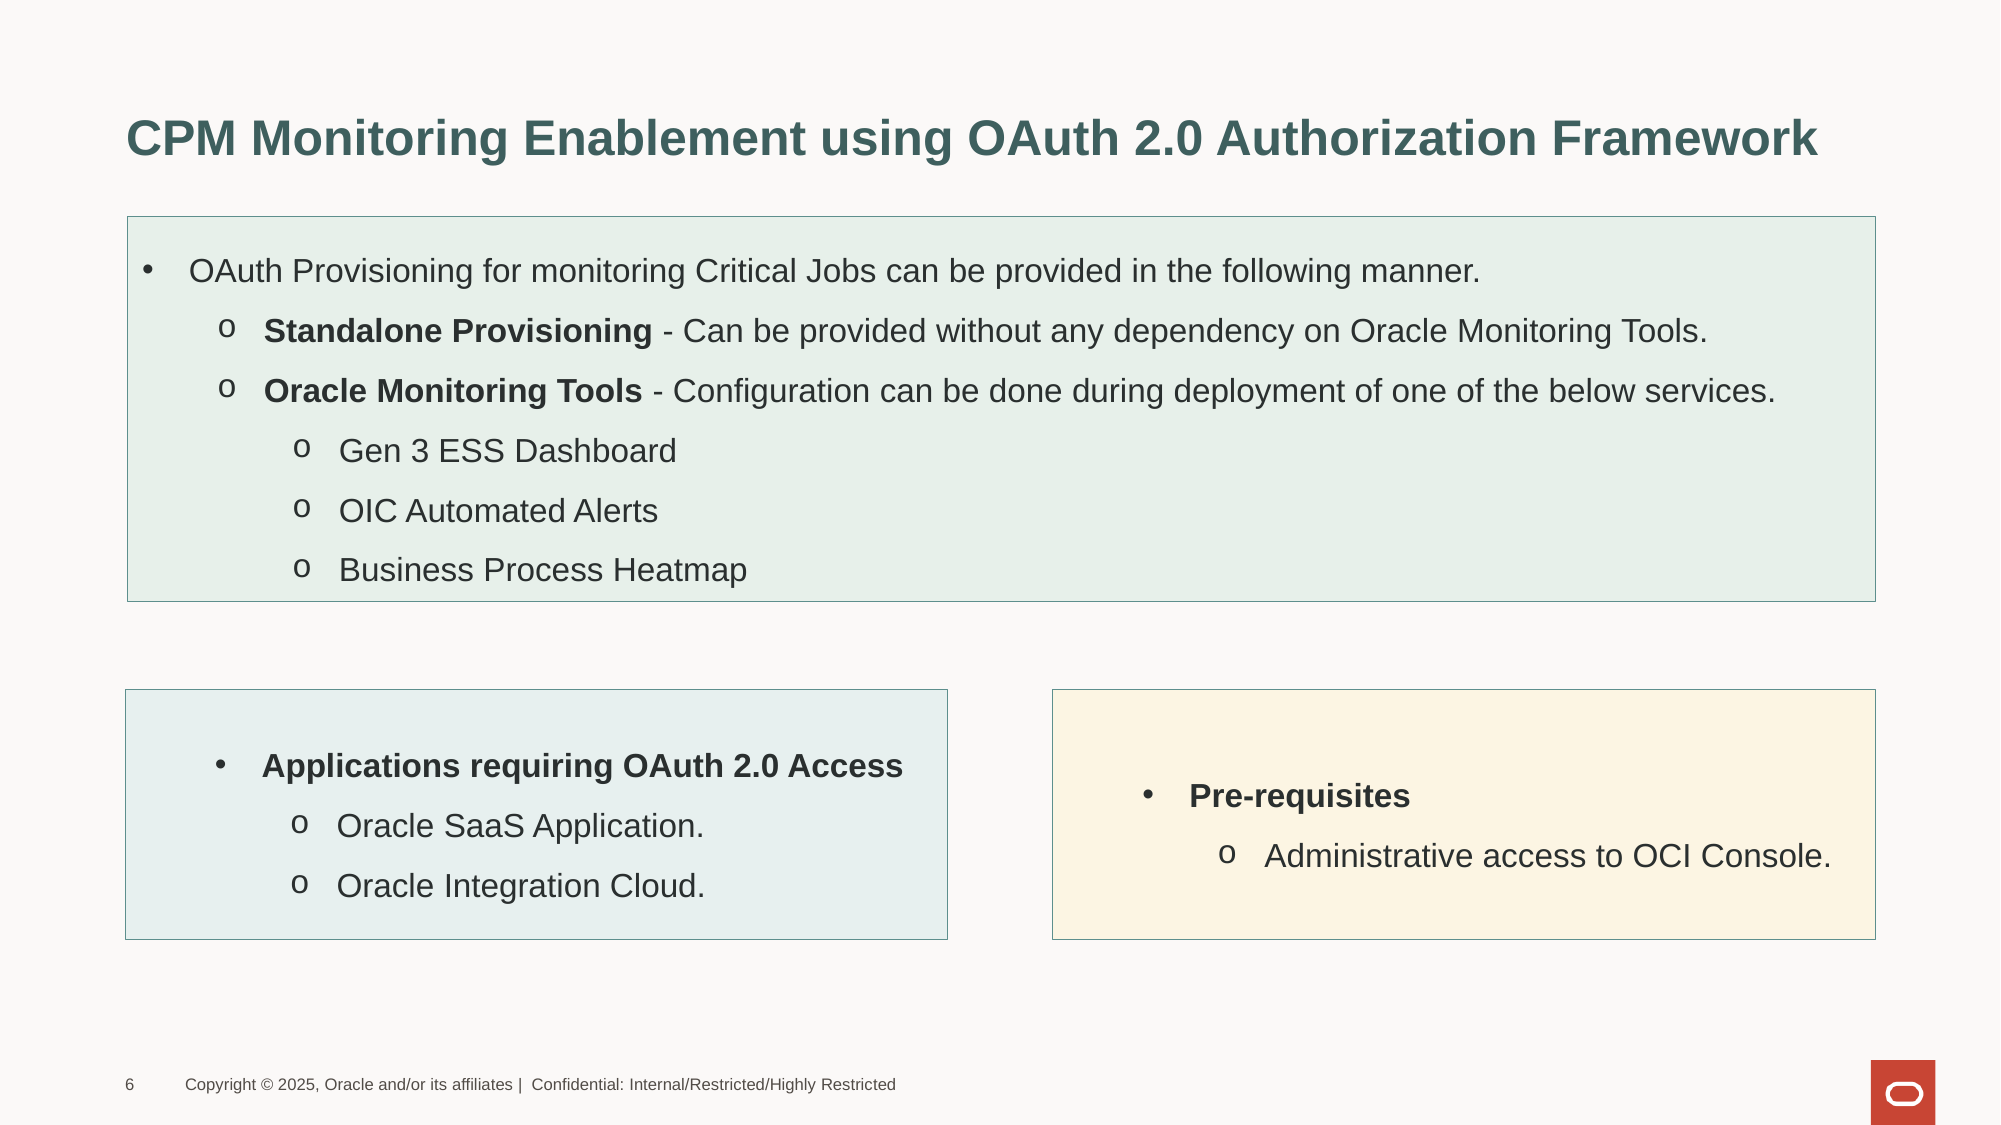

# CPM Monitoring Enablement using OAuth 2.0 Authorization Framework
OAuth Provisioning for monitoring Critical Jobs can be provided in the following manner.
Standalone Provisioning - Can be provided without any dependency on Oracle Monitoring Tools.
Oracle Monitoring Tools - Configuration can be done during deployment of one of the below services.
Gen 3 ESS Dashboard
OIC Automated Alerts
Business Process Heatmap
Applications requiring OAuth 2.0 Access
Oracle SaaS Application.
Oracle Integration Cloud.
Pre-requisites
Administrative access to OCI Console.
6
Copyright © 2025, Oracle and/or its affiliates |  Confidential: Internal/Restricted/Highly Restricted